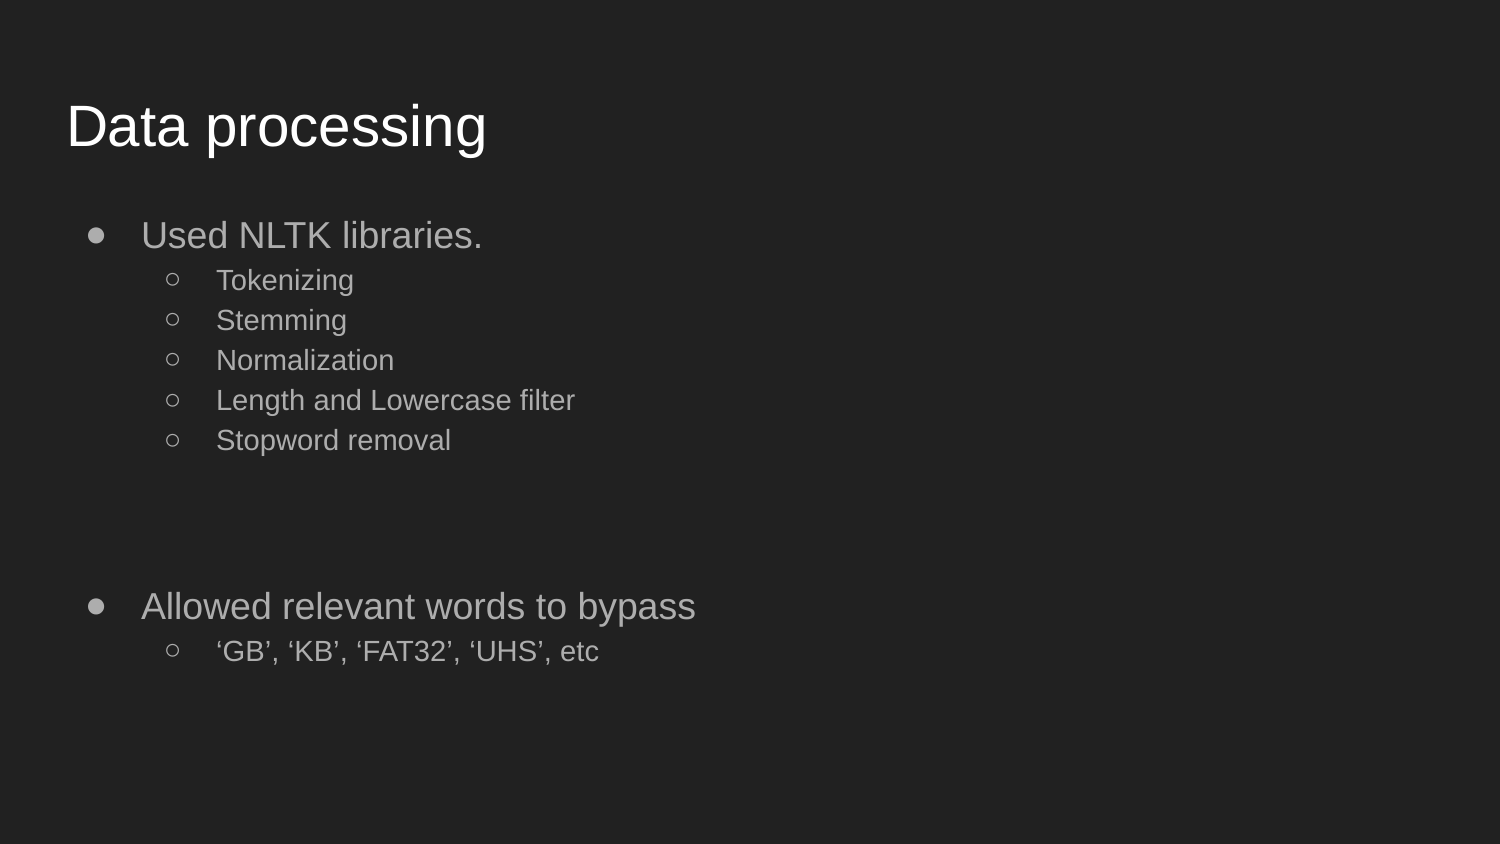

# Data processing
Used NLTK libraries.
Tokenizing
Stemming
Normalization
Length and Lowercase filter
Stopword removal

Allowed relevant words to bypass
‘GB’, ‘KB’, ‘FAT32’, ‘UHS’, etc